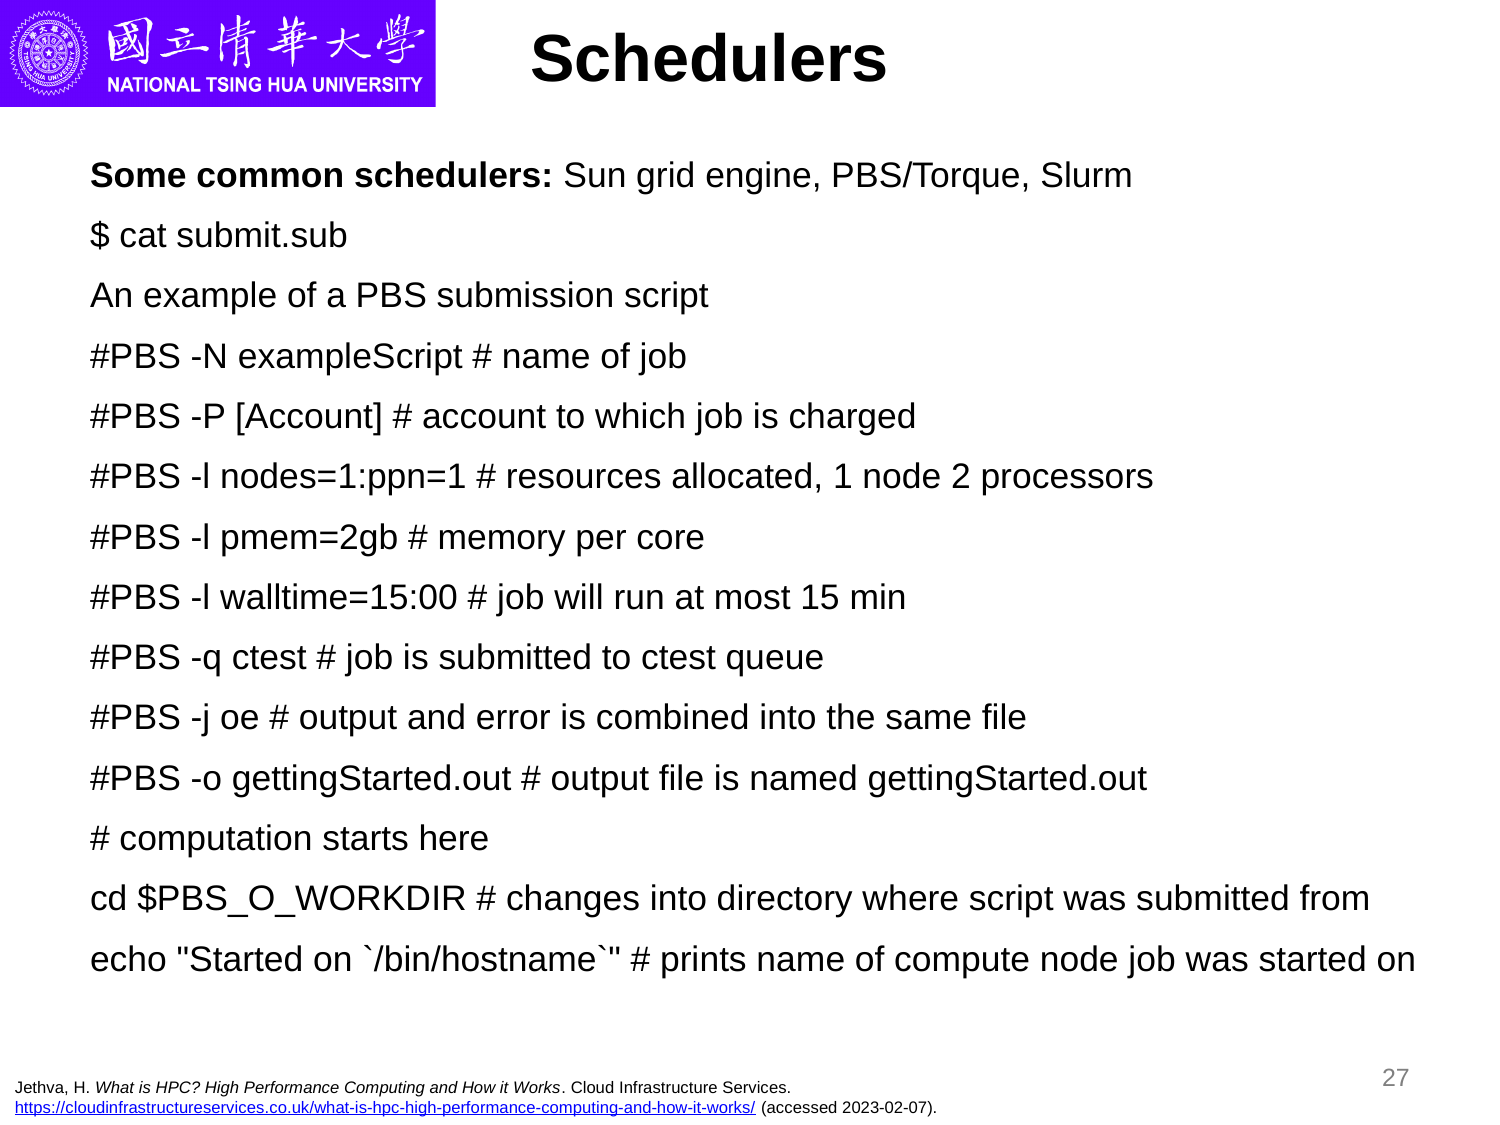

# Schedulers
Some common schedulers: Sun grid engine, PBS/Torque, Slurm
$ cat submit.sub
An example of a PBS submission script
#PBS -N exampleScript # name of job
#PBS -P [Account] # account to which job is charged
#PBS -l nodes=1:ppn=1 # resources allocated, 1 node 2 processors
#PBS -l pmem=2gb # memory per core
#PBS -l walltime=15:00 # job will run at most 15 min
#PBS -q ctest # job is submitted to ctest queue
#PBS -j oe # output and error is combined into the same file
#PBS -o gettingStarted.out # output file is named gettingStarted.out
# computation starts here
cd $PBS_O_WORKDIR # changes into directory where script was submitted from
echo "Started on `/bin/hostname`" # prints name of compute node job was started on
27
Jethva, H. What is HPC? High Performance Computing and How it Works. Cloud Infrastructure Services. https://cloudinfrastructureservices.co.uk/what-is-hpc-high-performance-computing-and-how-it-works/ (accessed 2023-02-07).